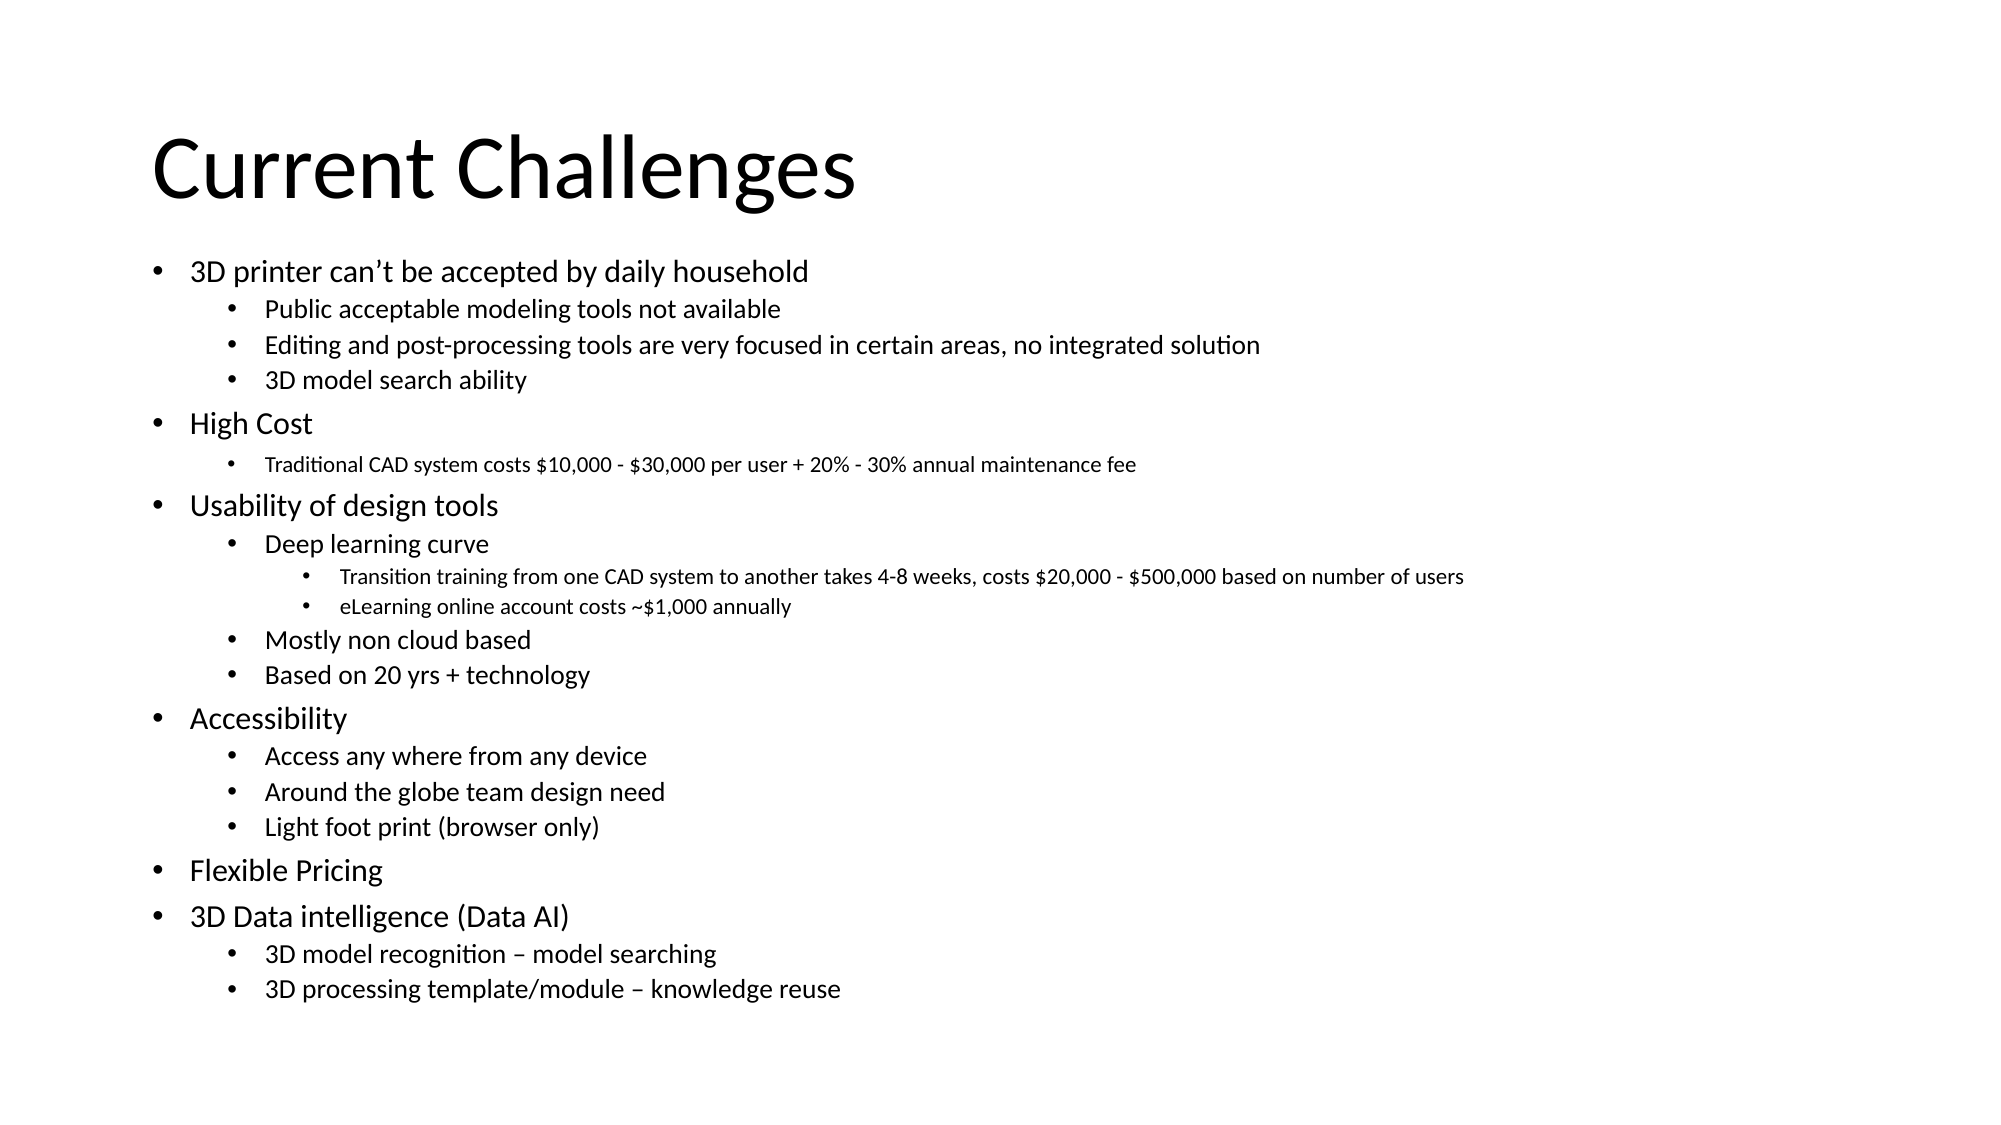

# Current Challenges
3D printer can’t be accepted by daily household
Public acceptable modeling tools not available
Editing and post-processing tools are very focused in certain areas, no integrated solution
3D model search ability
High Cost
Traditional CAD system costs $10,000 - $30,000 per user + 20% - 30% annual maintenance fee
Usability of design tools
Deep learning curve
Transition training from one CAD system to another takes 4-8 weeks, costs $20,000 - $500,000 based on number of users
eLearning online account costs ~$1,000 annually
Mostly non cloud based
Based on 20 yrs + technology
Accessibility
Access any where from any device
Around the globe team design need
Light foot print (browser only)
Flexible Pricing
3D Data intelligence (Data AI)
3D model recognition – model searching
3D processing template/module – knowledge reuse